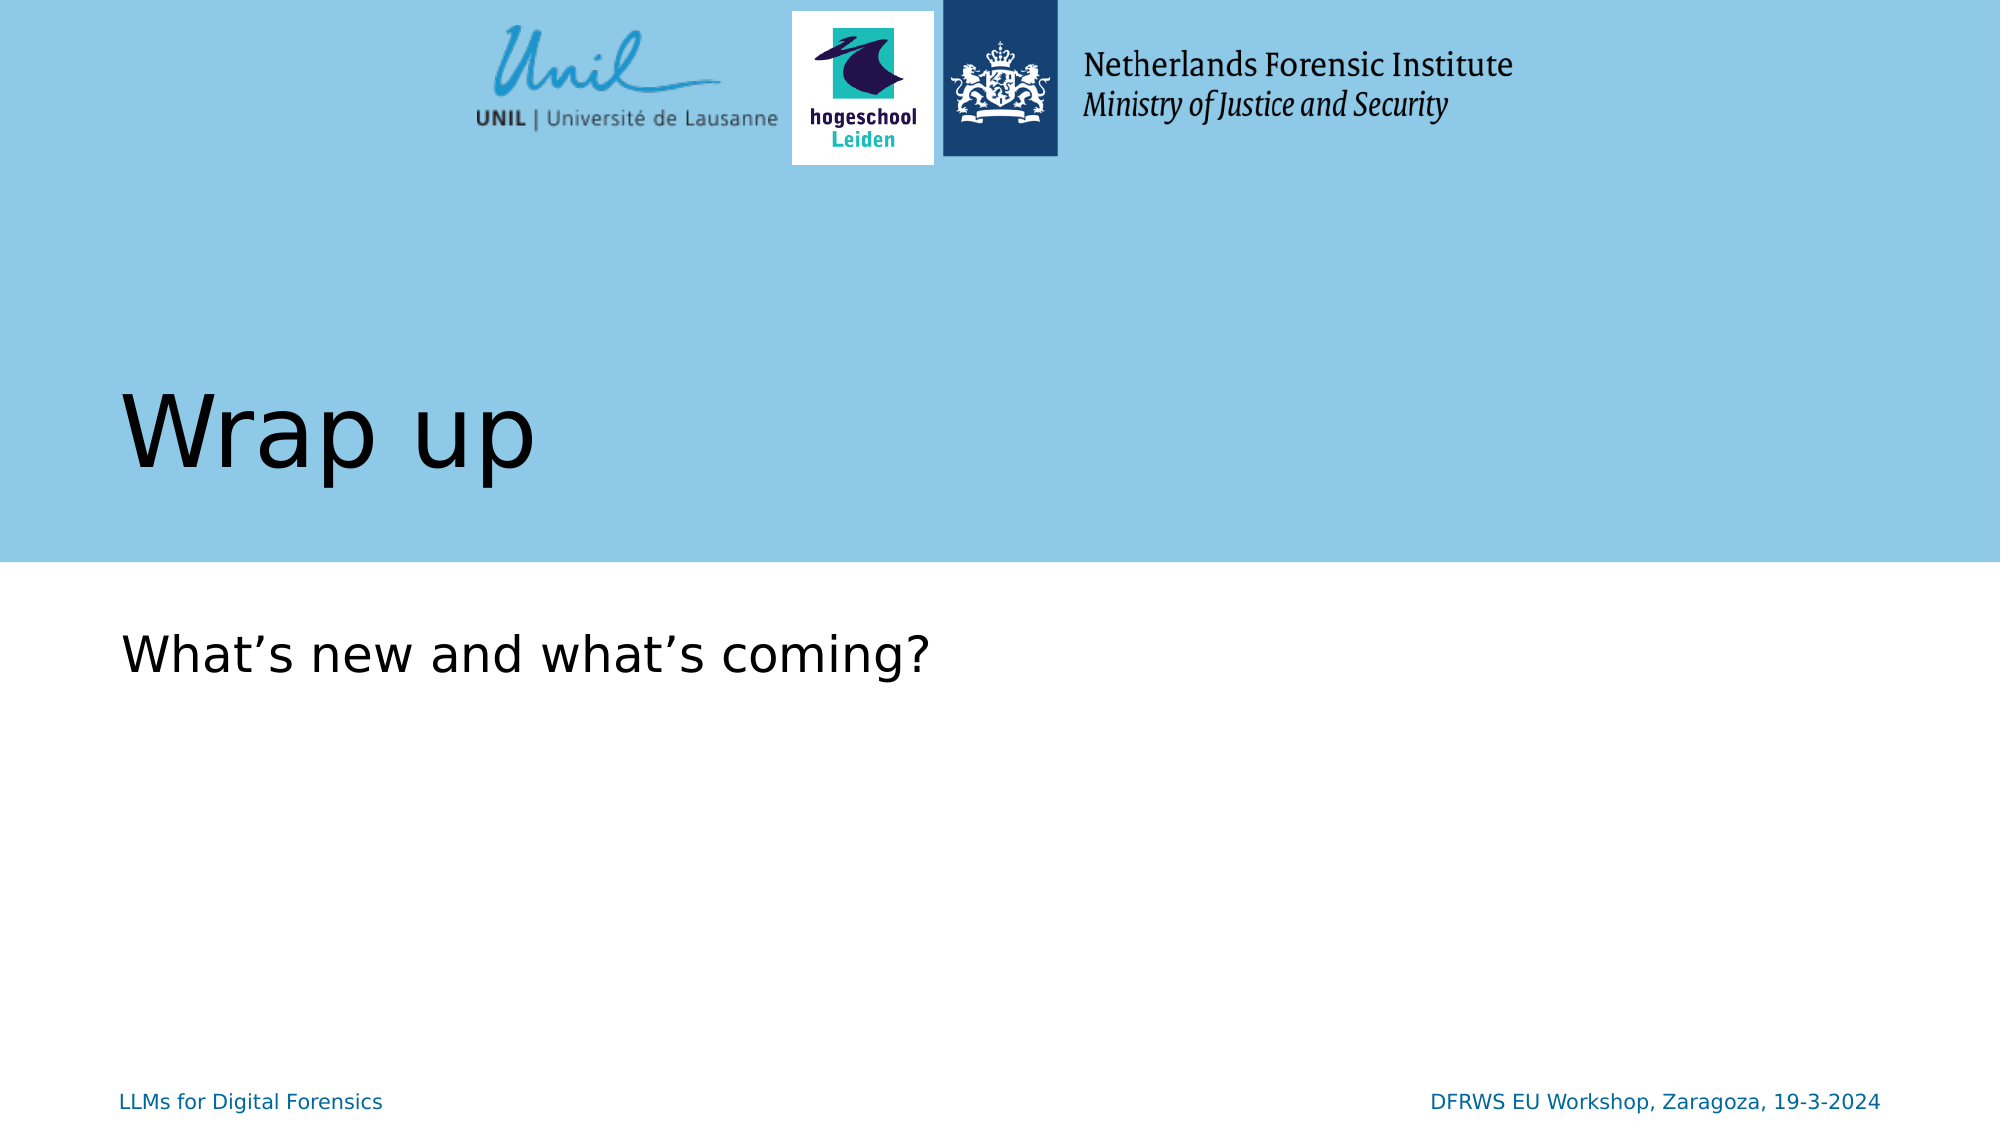

# Wrap up
What’s new and what’s coming?
LLMs for Digital Forensics
DFRWS EU Workshop, Zaragoza, 19-3-2024